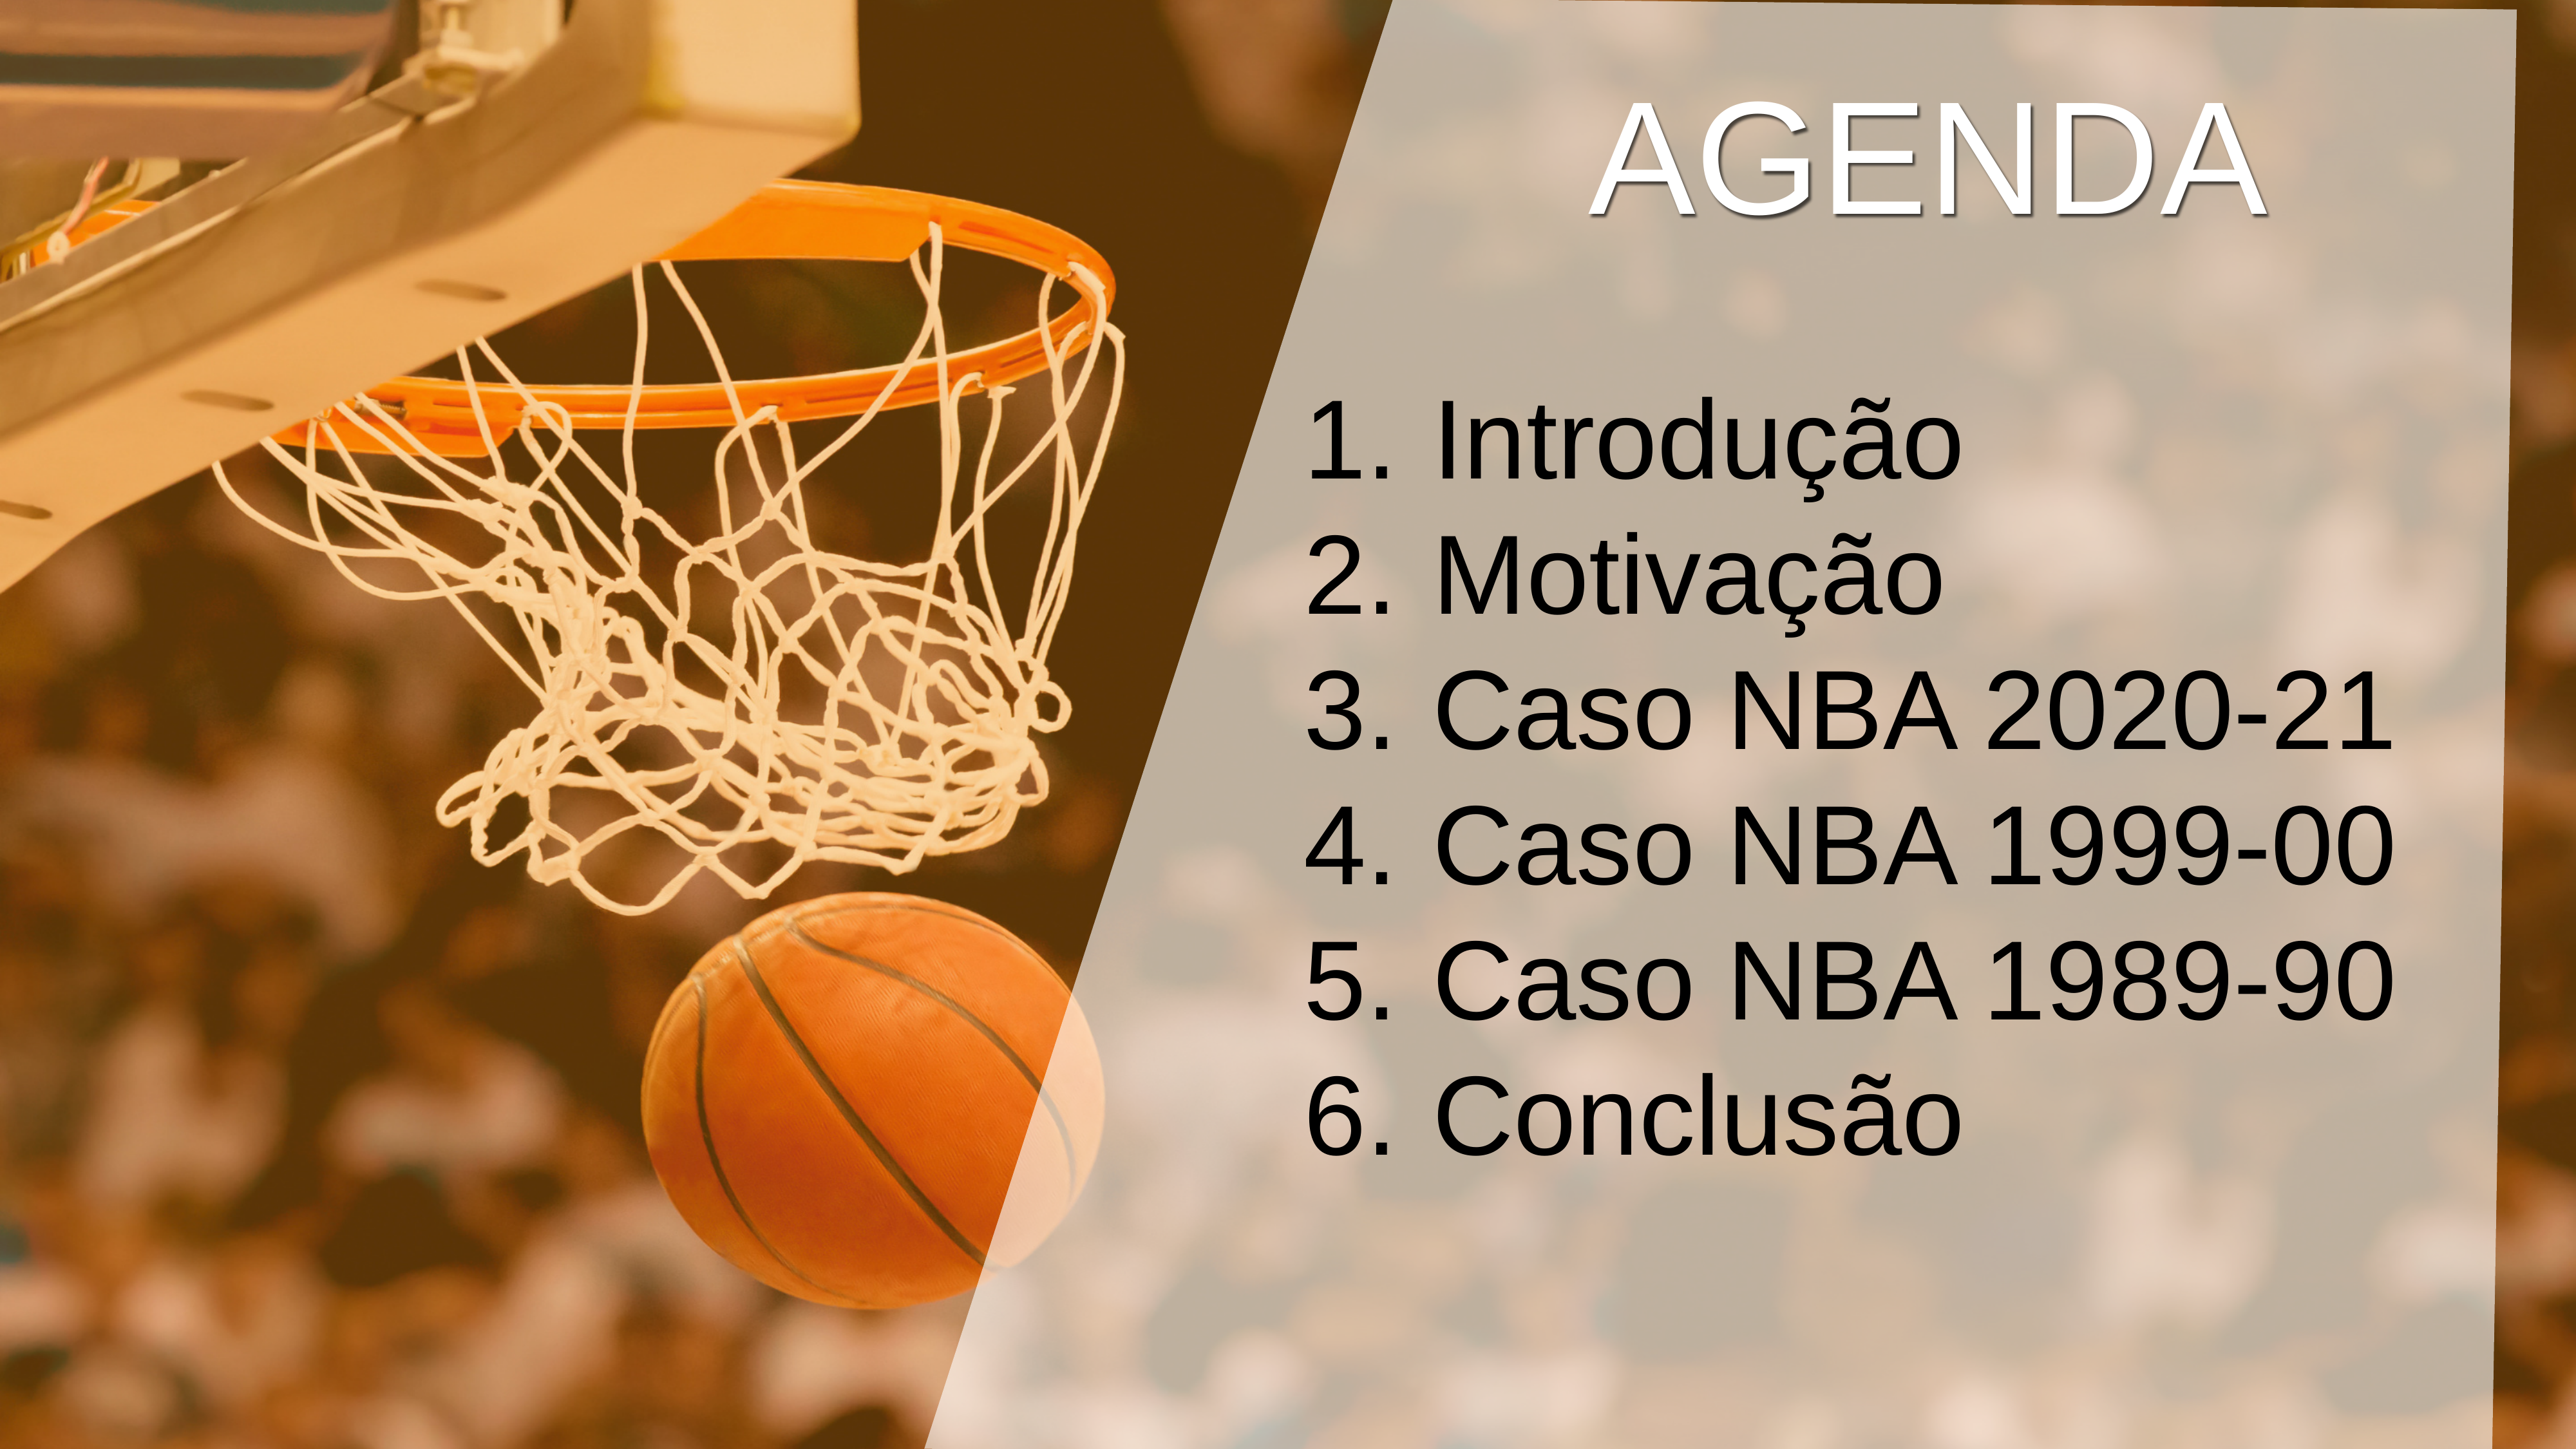

AGENDA
Introdução
Motivação
Caso NBA 2020-21
Caso NBA 1999-00
Caso NBA 1989-90
Conclusão